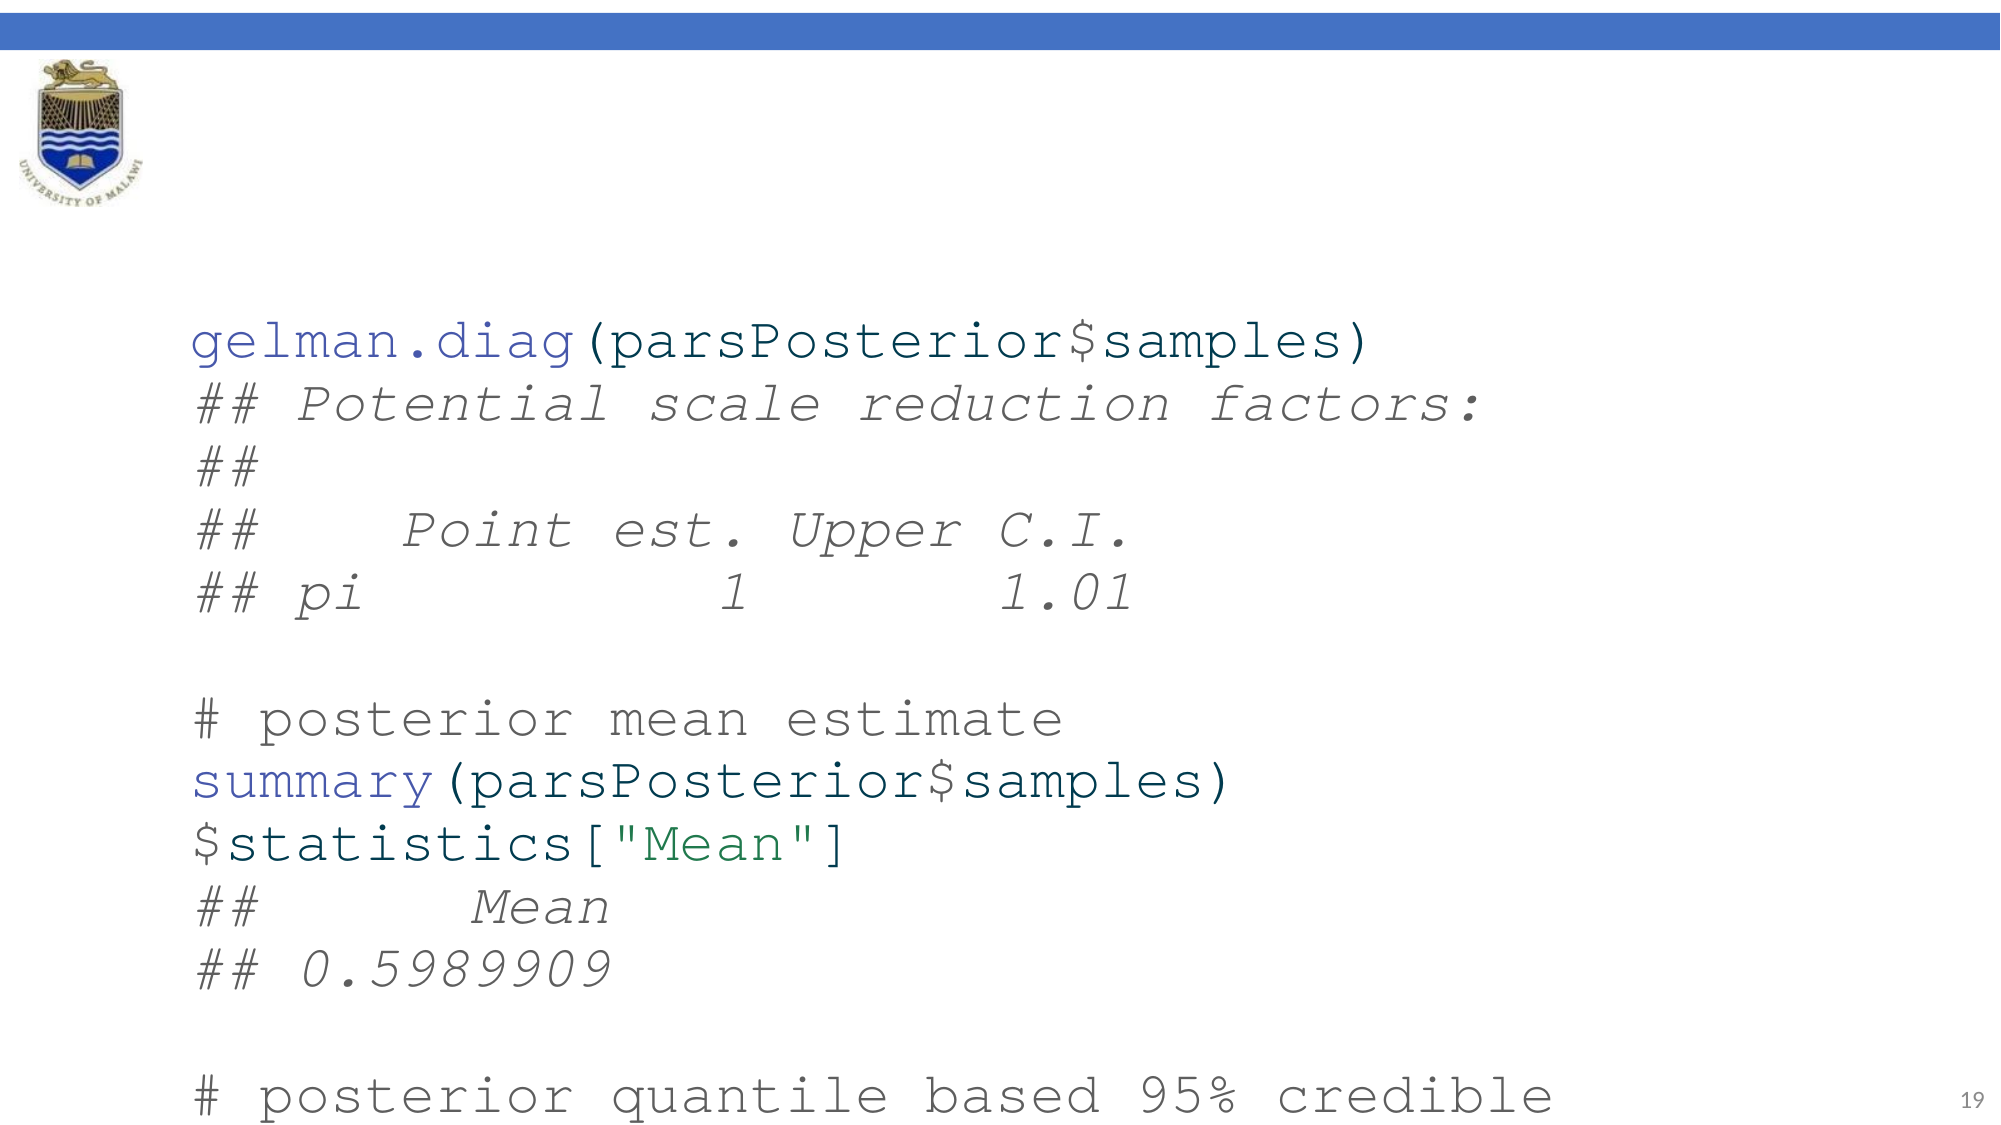

gelman.diag(parsPosterior$samples)
## Potential scale reduction factors:
##
##    Point est. Upper C.I.
## pi          1       1.01
# posterior mean estimate
summary(parsPosterior$samples)$statistics["Mean"]
##      Mean
## 0.5989909
# posterior quantile based 95% credible interval
summary(parsPosterior$samples)$quantiles[c("2.5%","97.5%")]
##      2.5%     97.5%
## 0.4240477 0.7669210
19